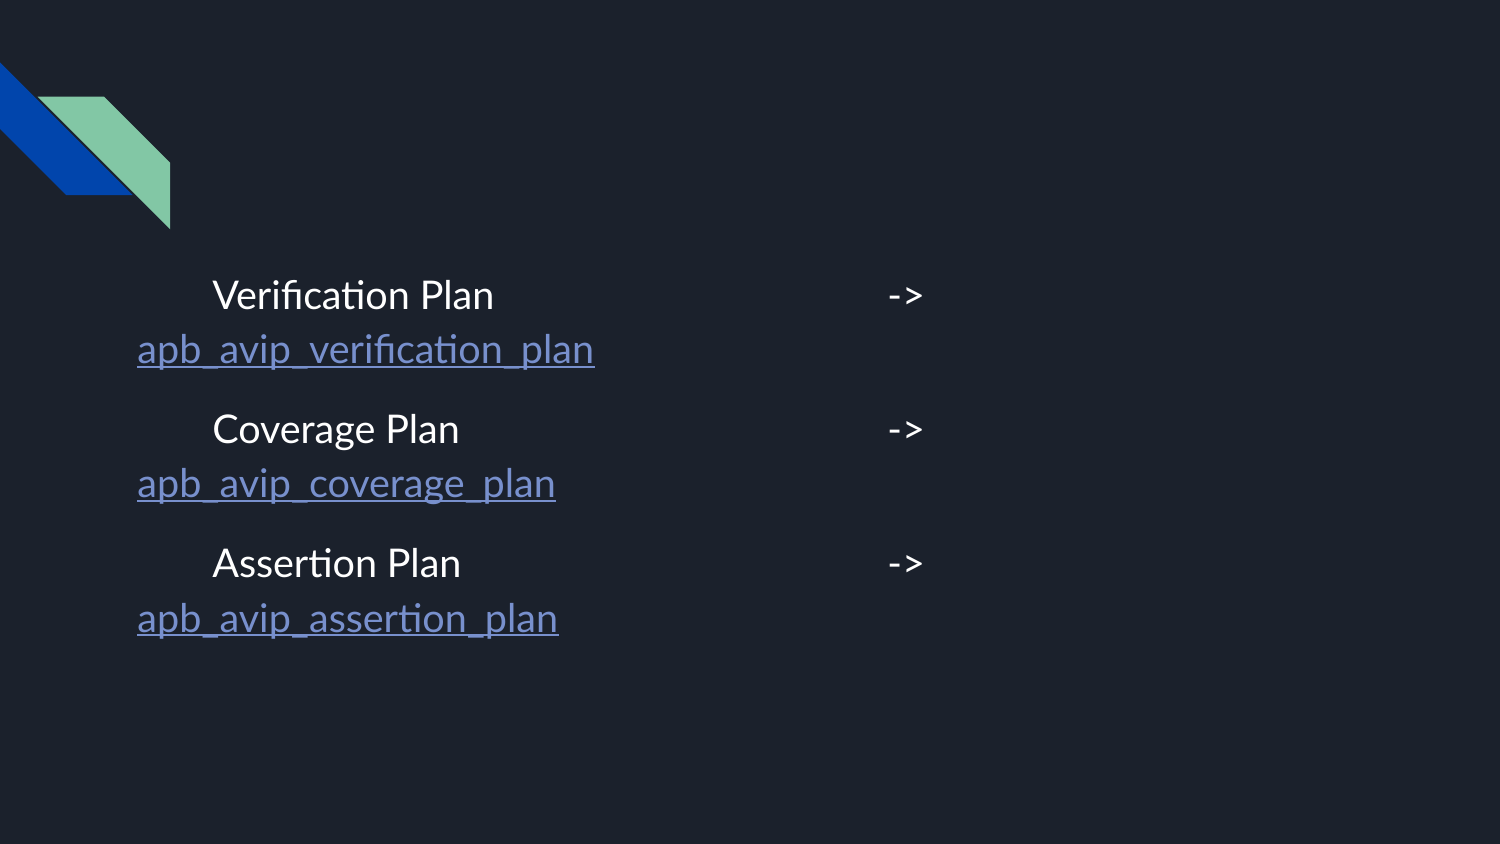

Verification Plan			-> 	apb_avip_verification_plan
Coverage Plan			->	apb_avip_coverage_plan
Assertion Plan 			-> 	apb_avip_assertion_plan